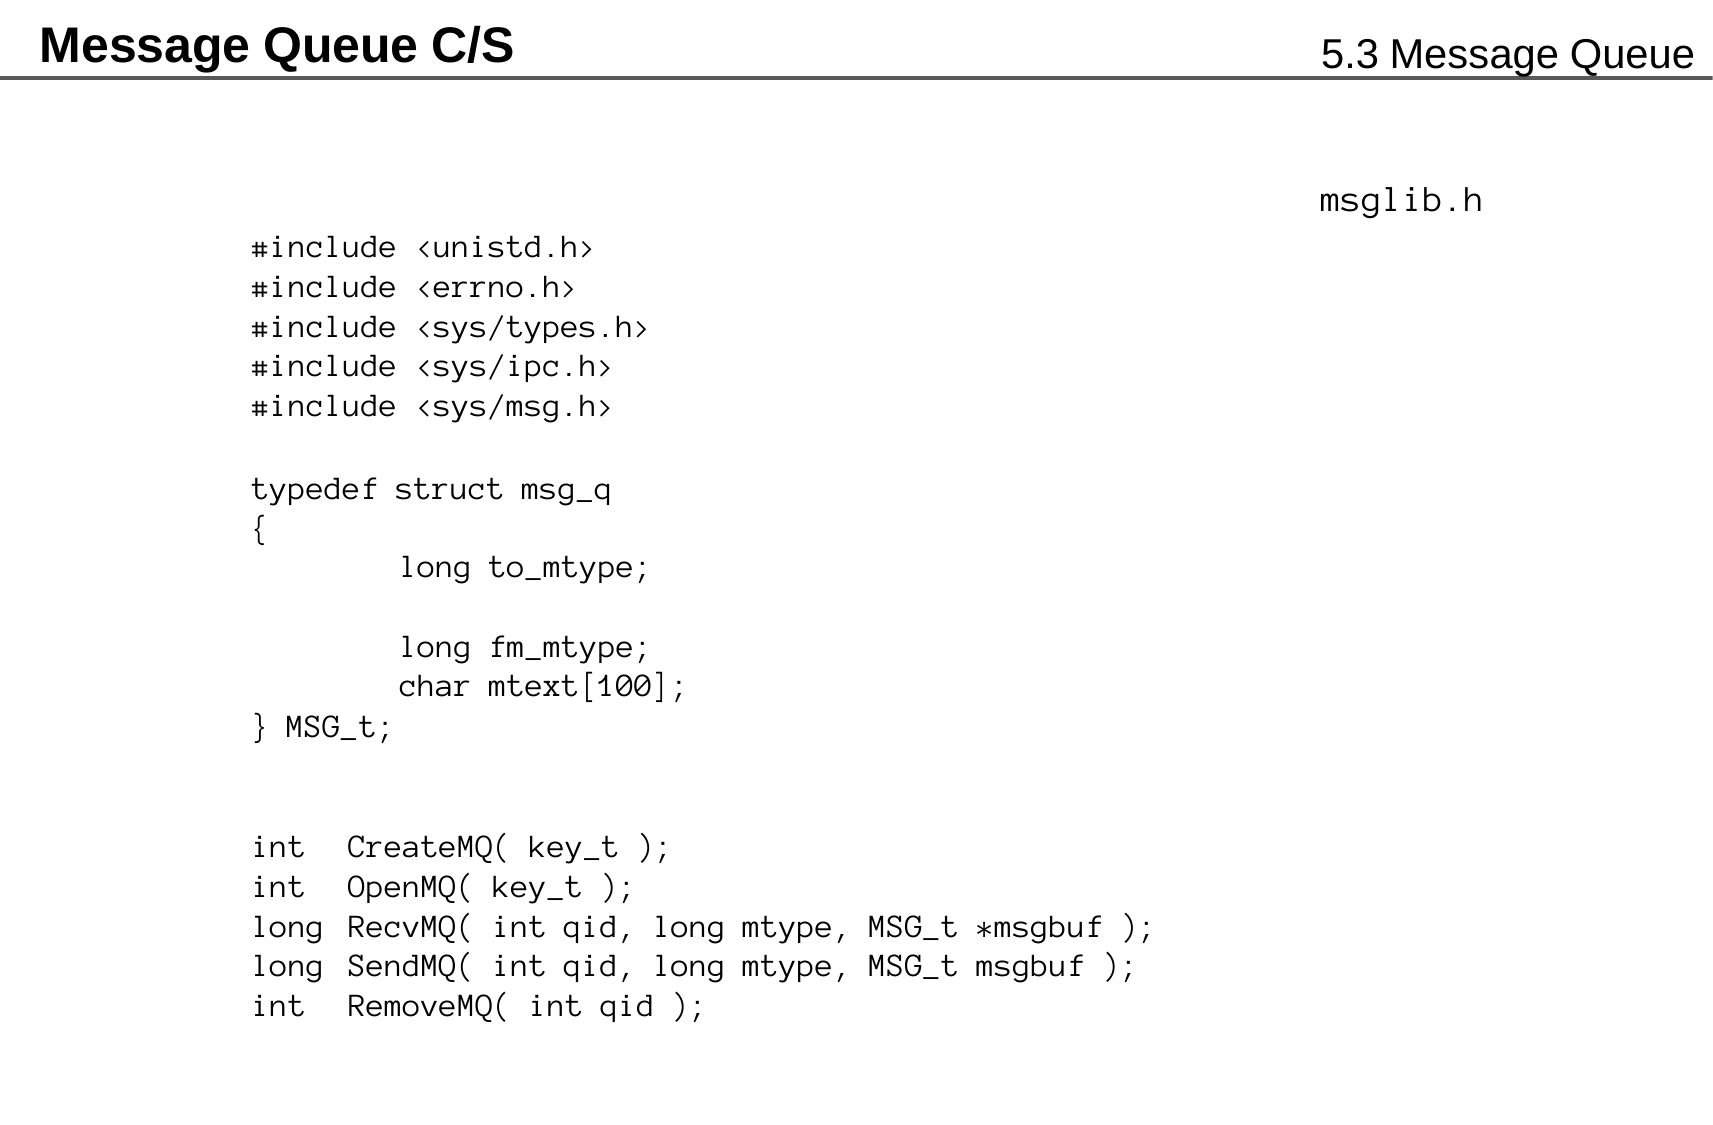

Message Queue C/S
5.3 Message Queue

msglib.h

#include
#include
#include
#include
#include
<unistd.h>
<errno.h>
<sys/types.h>
<sys/ipc.h>
<sys/msg.h>
typedef  struct  msg_q
{
	long  to_mtype;

	long  fm_mtype;
	char  mtext[100];
}  MSG_t;
int
int
long
long
int
CreateMQ(  key_t  );
OpenMQ(  key_t  );
RecvMQ(  int  qid,  long  mtype,  MSG_t  *msgbuf  );
SendMQ(  int  qid,  long  mtype,  MSG_t  msgbuf  );
RemoveMQ(  int  qid  );